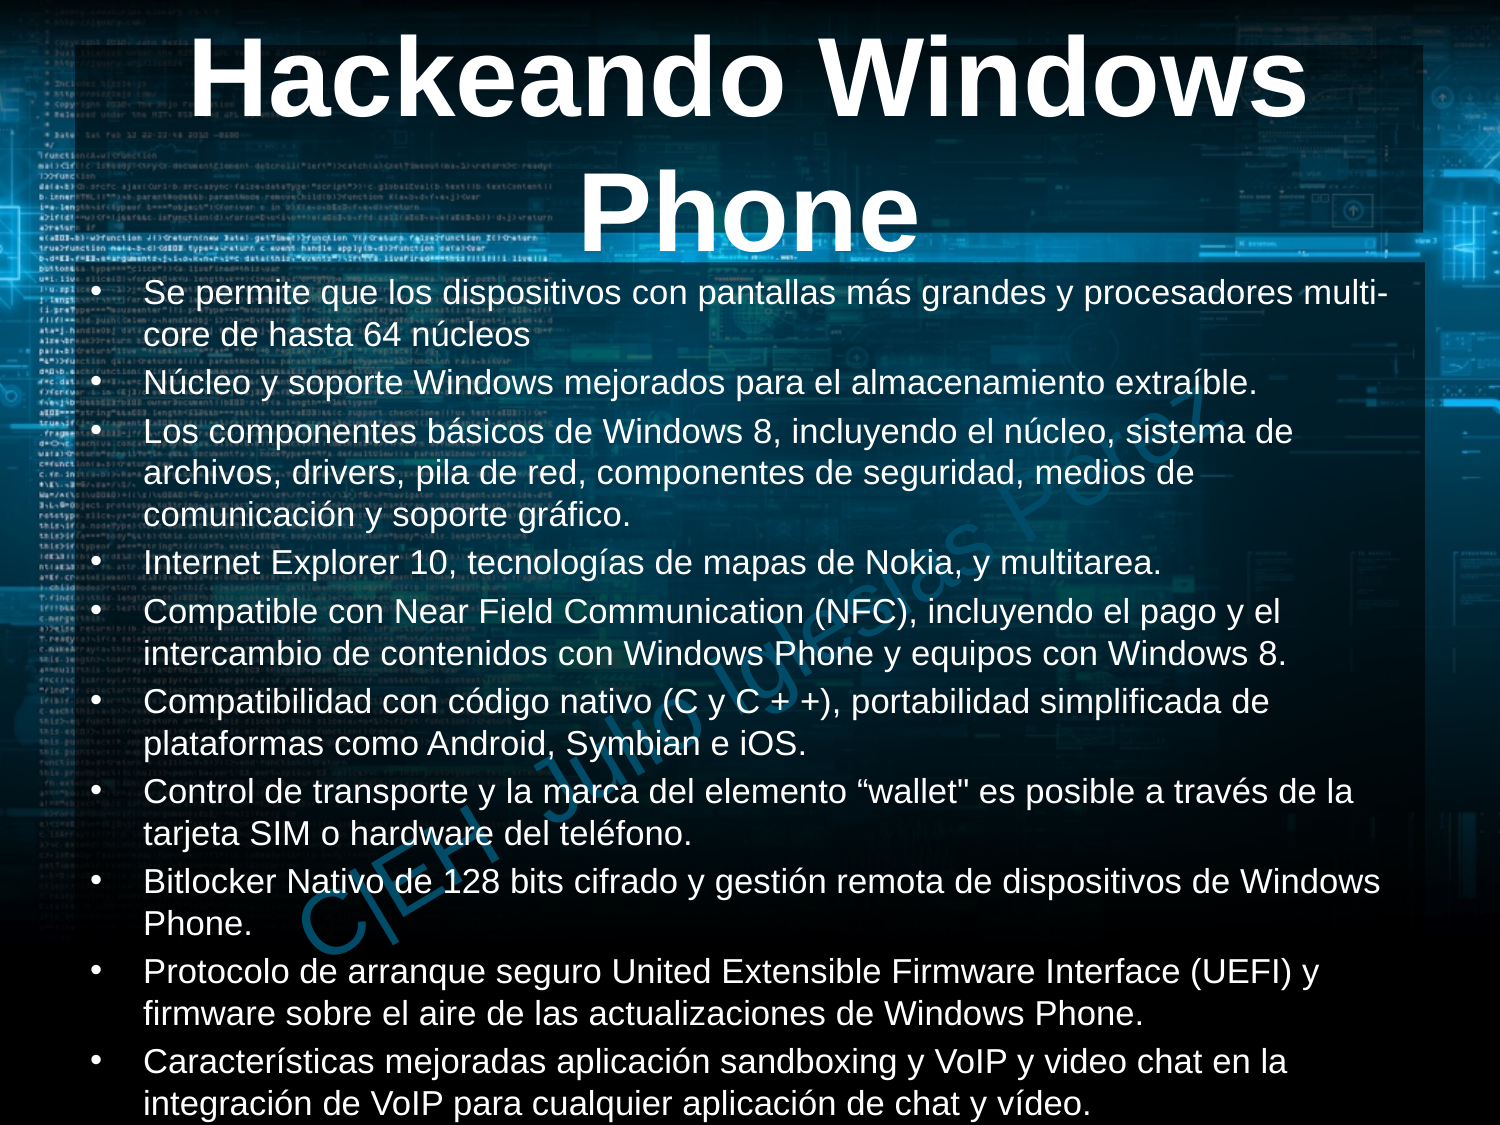

# Hackeando Windows Phone
Se permite que los dispositivos con pantallas más grandes y procesadores multi-core de hasta 64 núcleos
Núcleo y soporte Windows mejorados para el almacenamiento extraíble.
Los componentes básicos de Windows 8, incluyendo el núcleo, sistema de archivos, drivers, pila de red, componentes de seguridad, medios de comunicación y soporte gráfico.
Internet Explorer 10, tecnologías de mapas de Nokia, y multitarea.
Compatible con Near Field Communication (NFC), incluyendo el pago y el intercambio de contenidos con Windows Phone y equipos con Windows 8.
Compatibilidad con código nativo (C y C + +), portabilidad simplificada de plataformas como Android, Symbian e iOS.
Control de transporte y la marca del elemento “wallet" es posible a través de la tarjeta SIM o hardware del teléfono.
Bitlocker Nativo de 128 bits cifrado y gestión remota de dispositivos de Windows Phone.
Protocolo de arranque seguro United Extensible Firmware Interface (UEFI) y firmware sobre el aire de las actualizaciones de Windows Phone.
Características mejoradas aplicación sandboxing y VoIP y video chat en la integración de VoIP para cualquier aplicación de chat y vídeo.
C|EH  Julio Iglesias Pérez